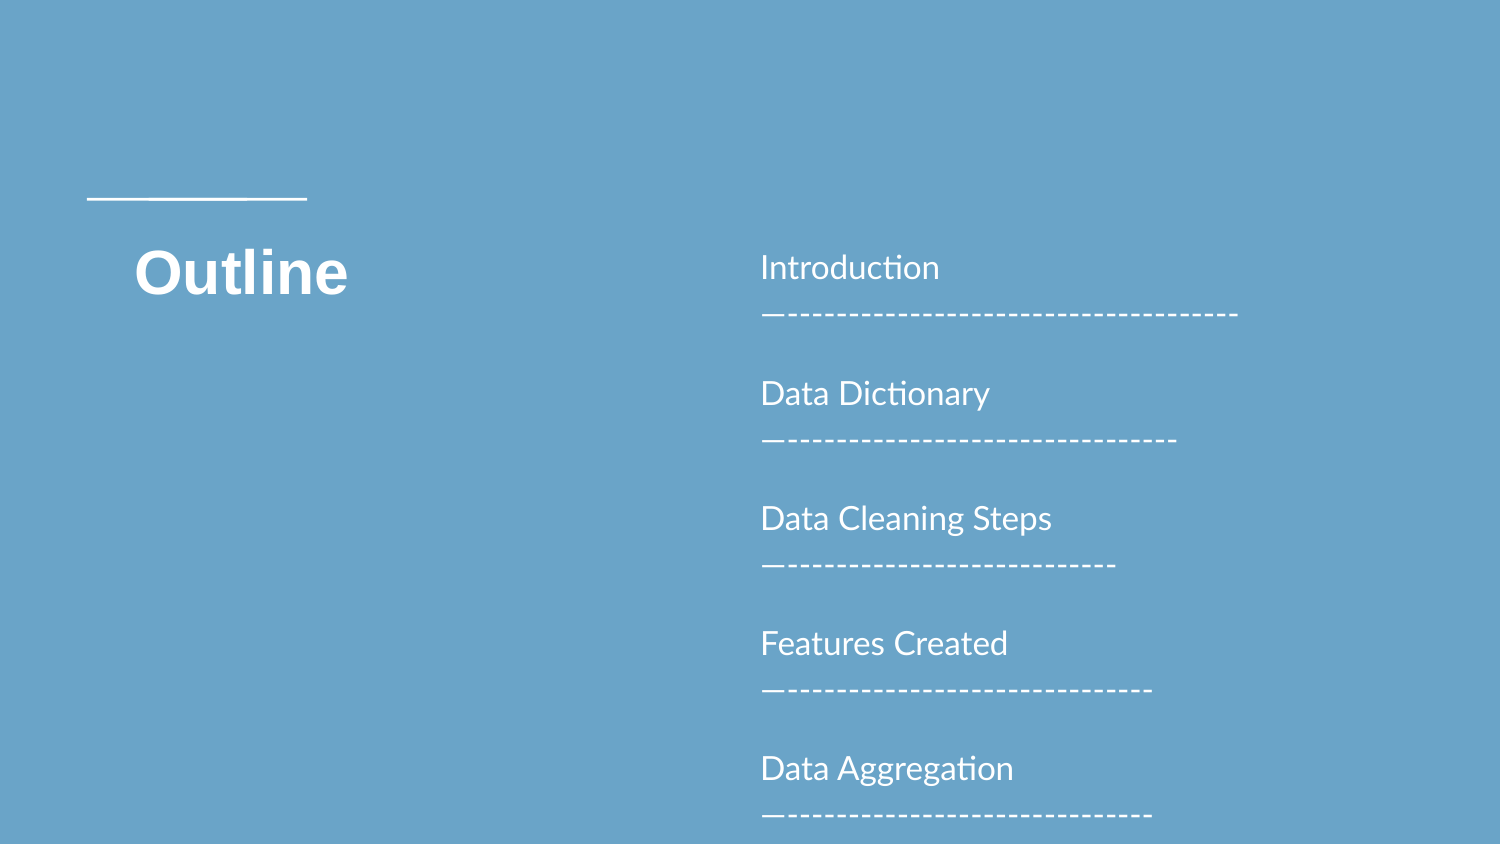

# Outline
Introduction—-------------------------------------
Data Dictionary—--------------------------------
Data Cleaning Steps—---------------------------
Features Created—------------------------------
Data Aggregation—------------------------------
Exploratory Analysis—--------------------------
Data Visualization and Insight Generated—-